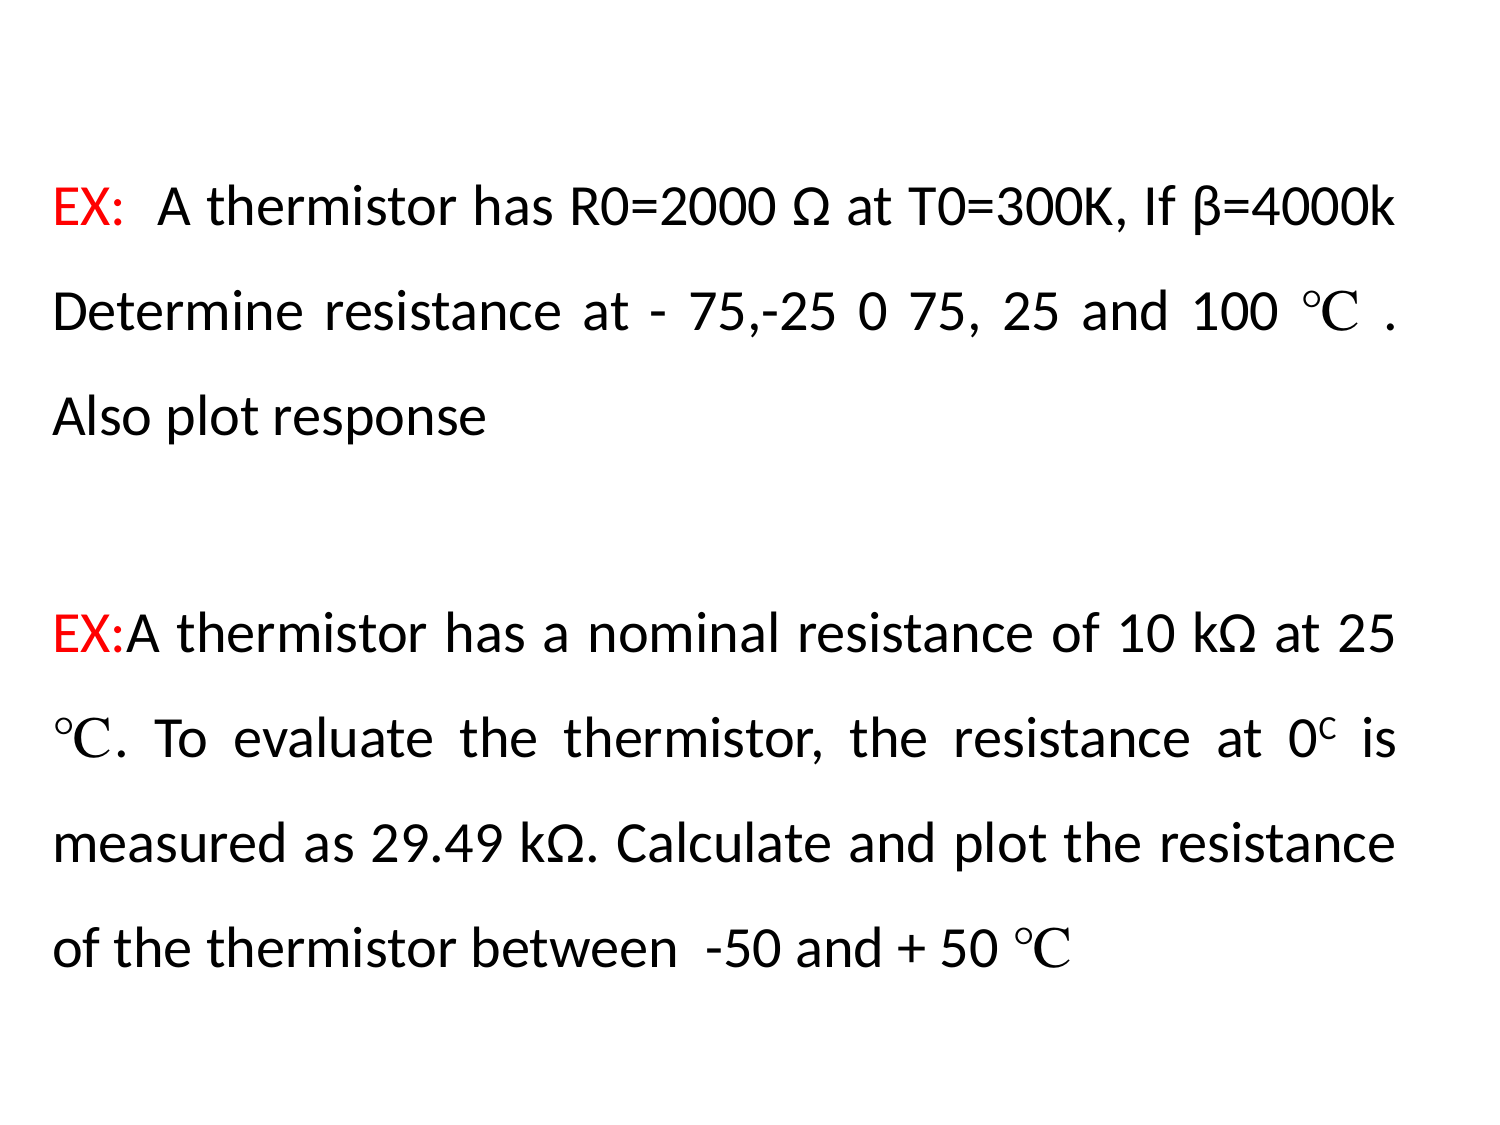

EX:  A thermistor has R0=2000 Ω at T0=300K, If β=4000k Determine resistance at - 75,-25 0 75, 25 and 100 ℃ . Also plot response
EX:A thermistor has a nominal resistance of 10 kΩ at 25 ℃. To evaluate the thermistor, the resistance at 0C is measured as 29.49 kΩ. Calculate and plot the resistance of the thermistor between  -50 and + 50 ℃